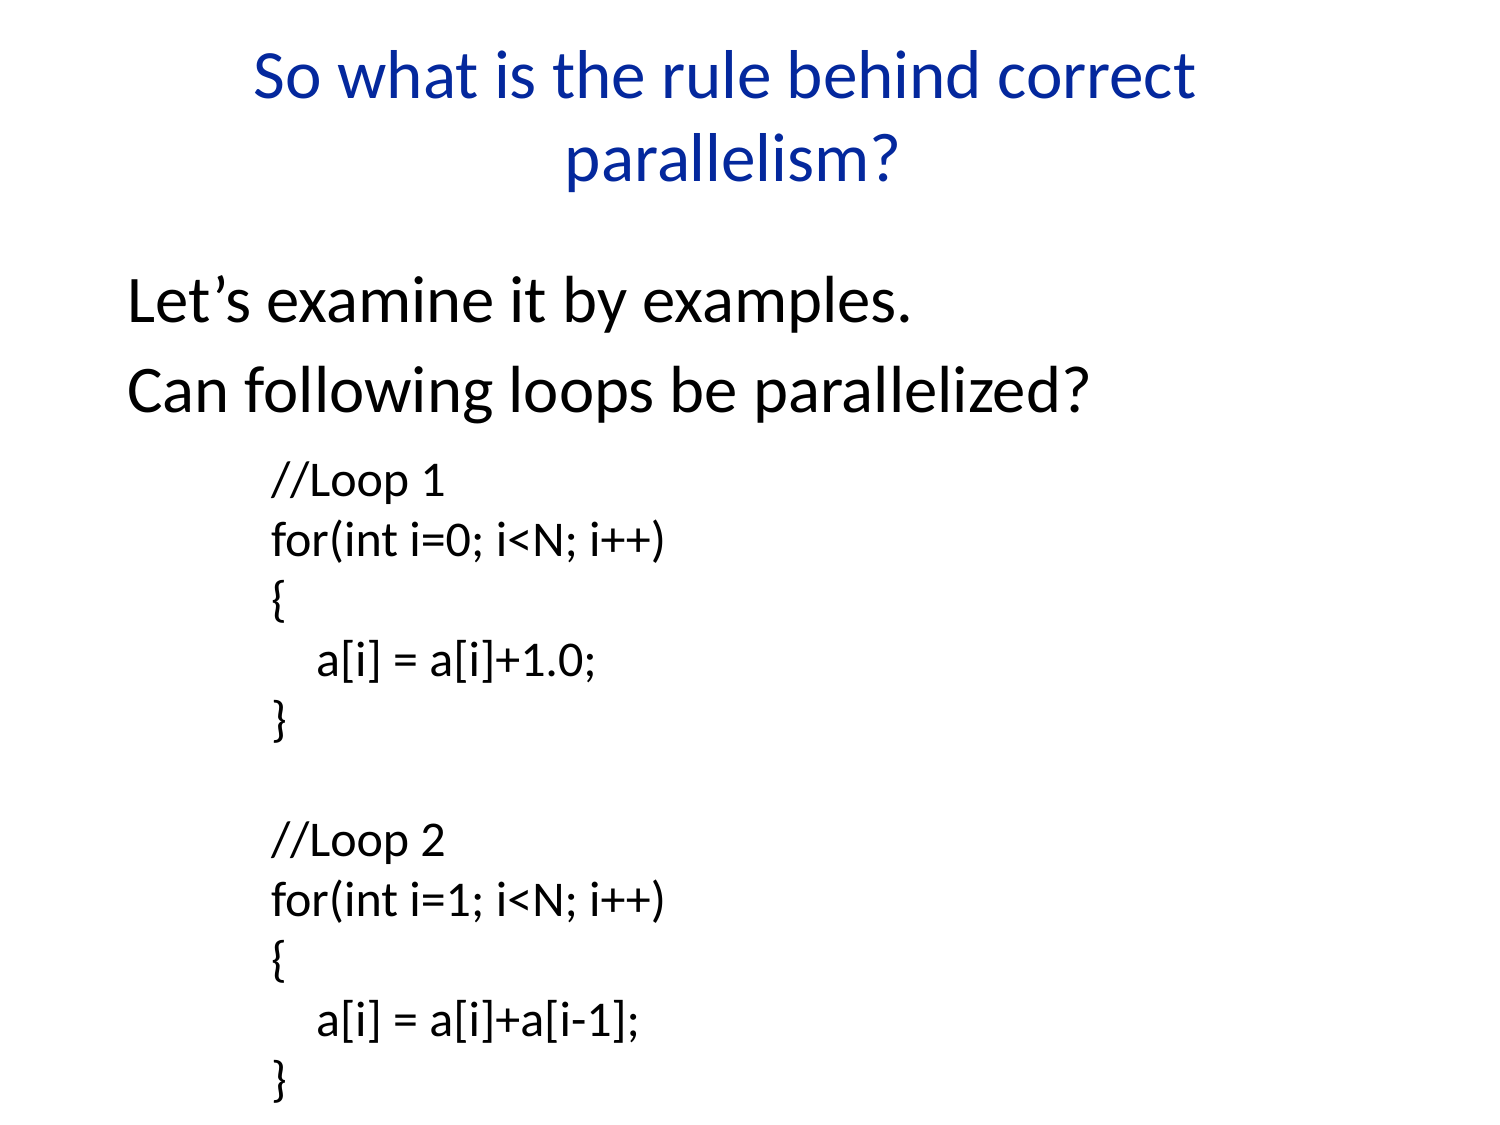

So what is the rule behind correct
parallelism?
Let’s examine it by examples.
Can following loops be parallelized?
//Loop 1
for(int i=0; i<N; i++)
{
    a[i] = a[i]+1.0;
}

//Loop 2
for(int i=1; i<N; i++)
{
    a[i] = a[i]+a[i-1];
}